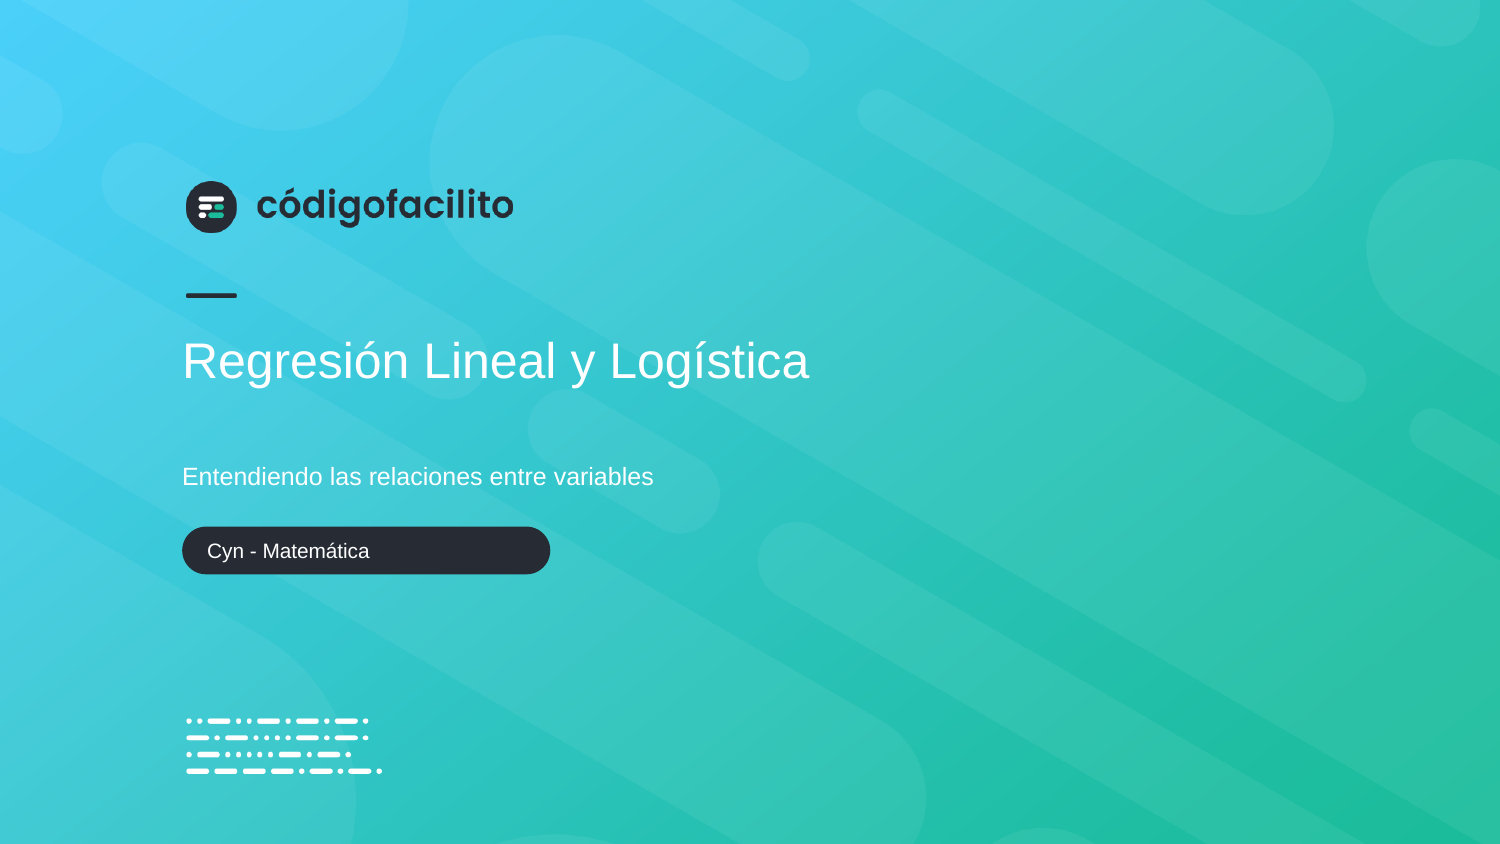

# Regresión Lineal y Logística
Entendiendo las relaciones entre variables

Cyn - Matemática